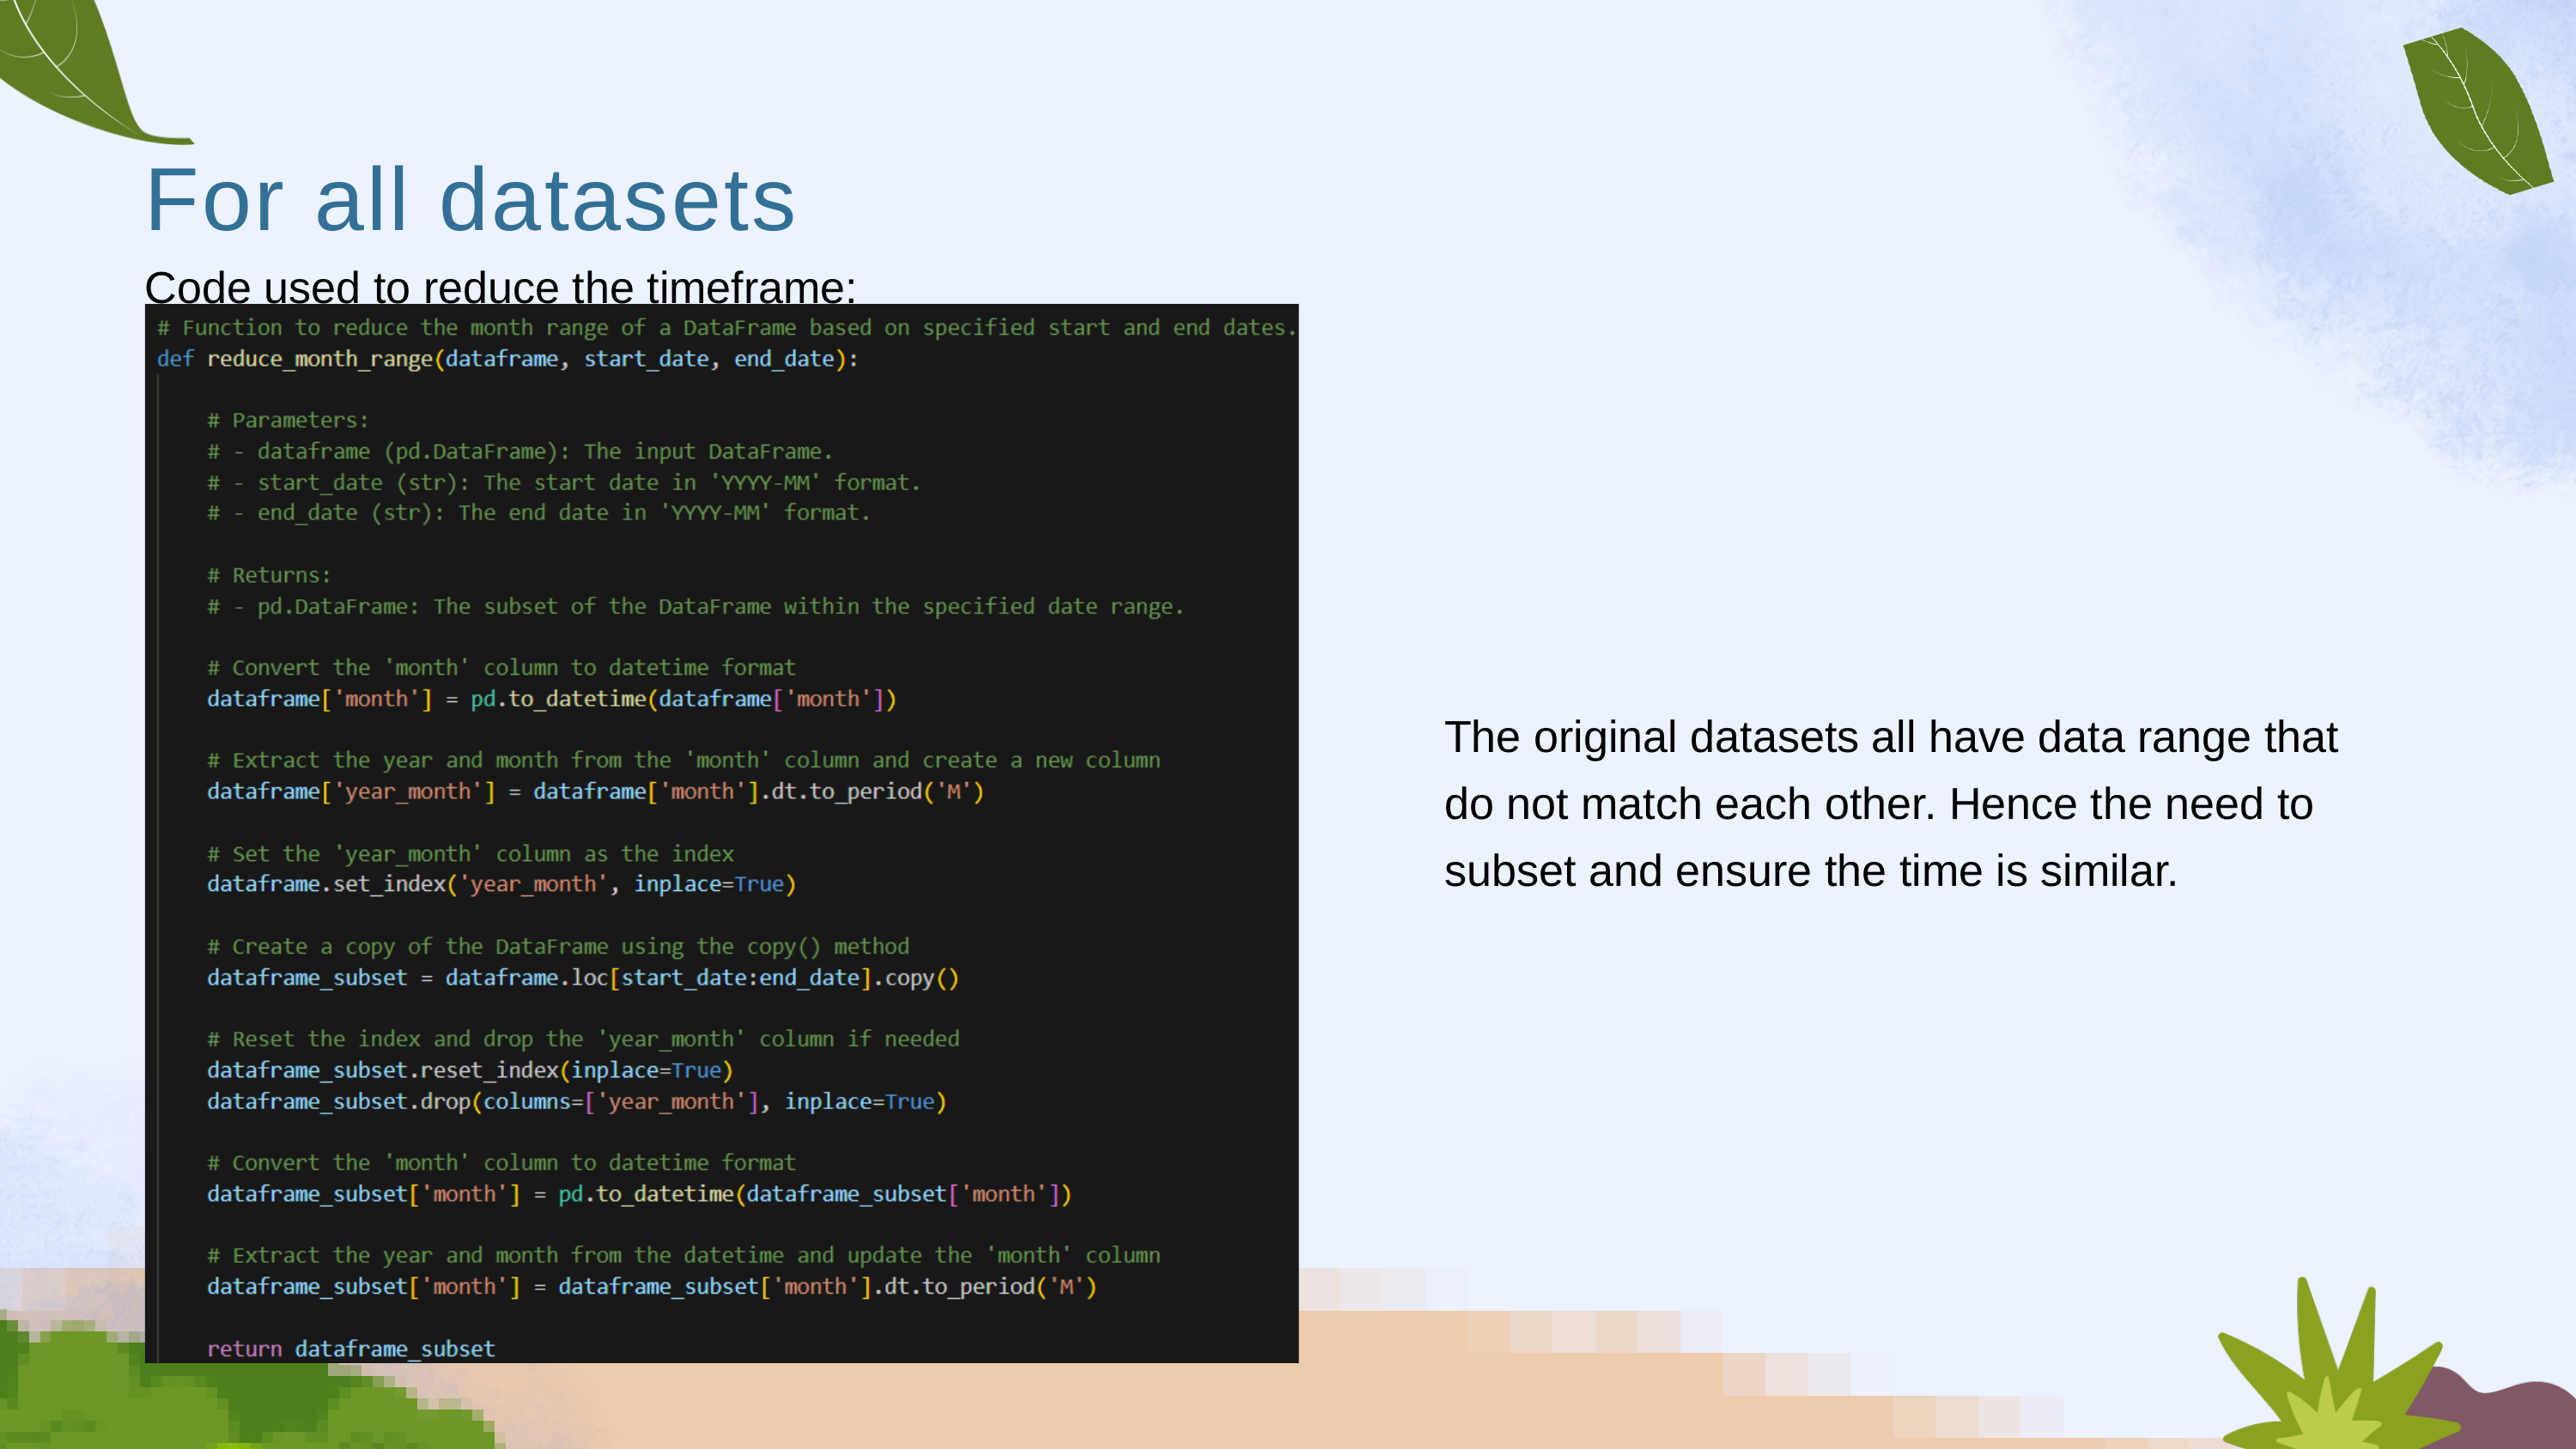

For all datasets
Code used to reduce the timeframe:

The original datasets all have data range that do not match each other. Hence the need to subset and ensure the time is similar.